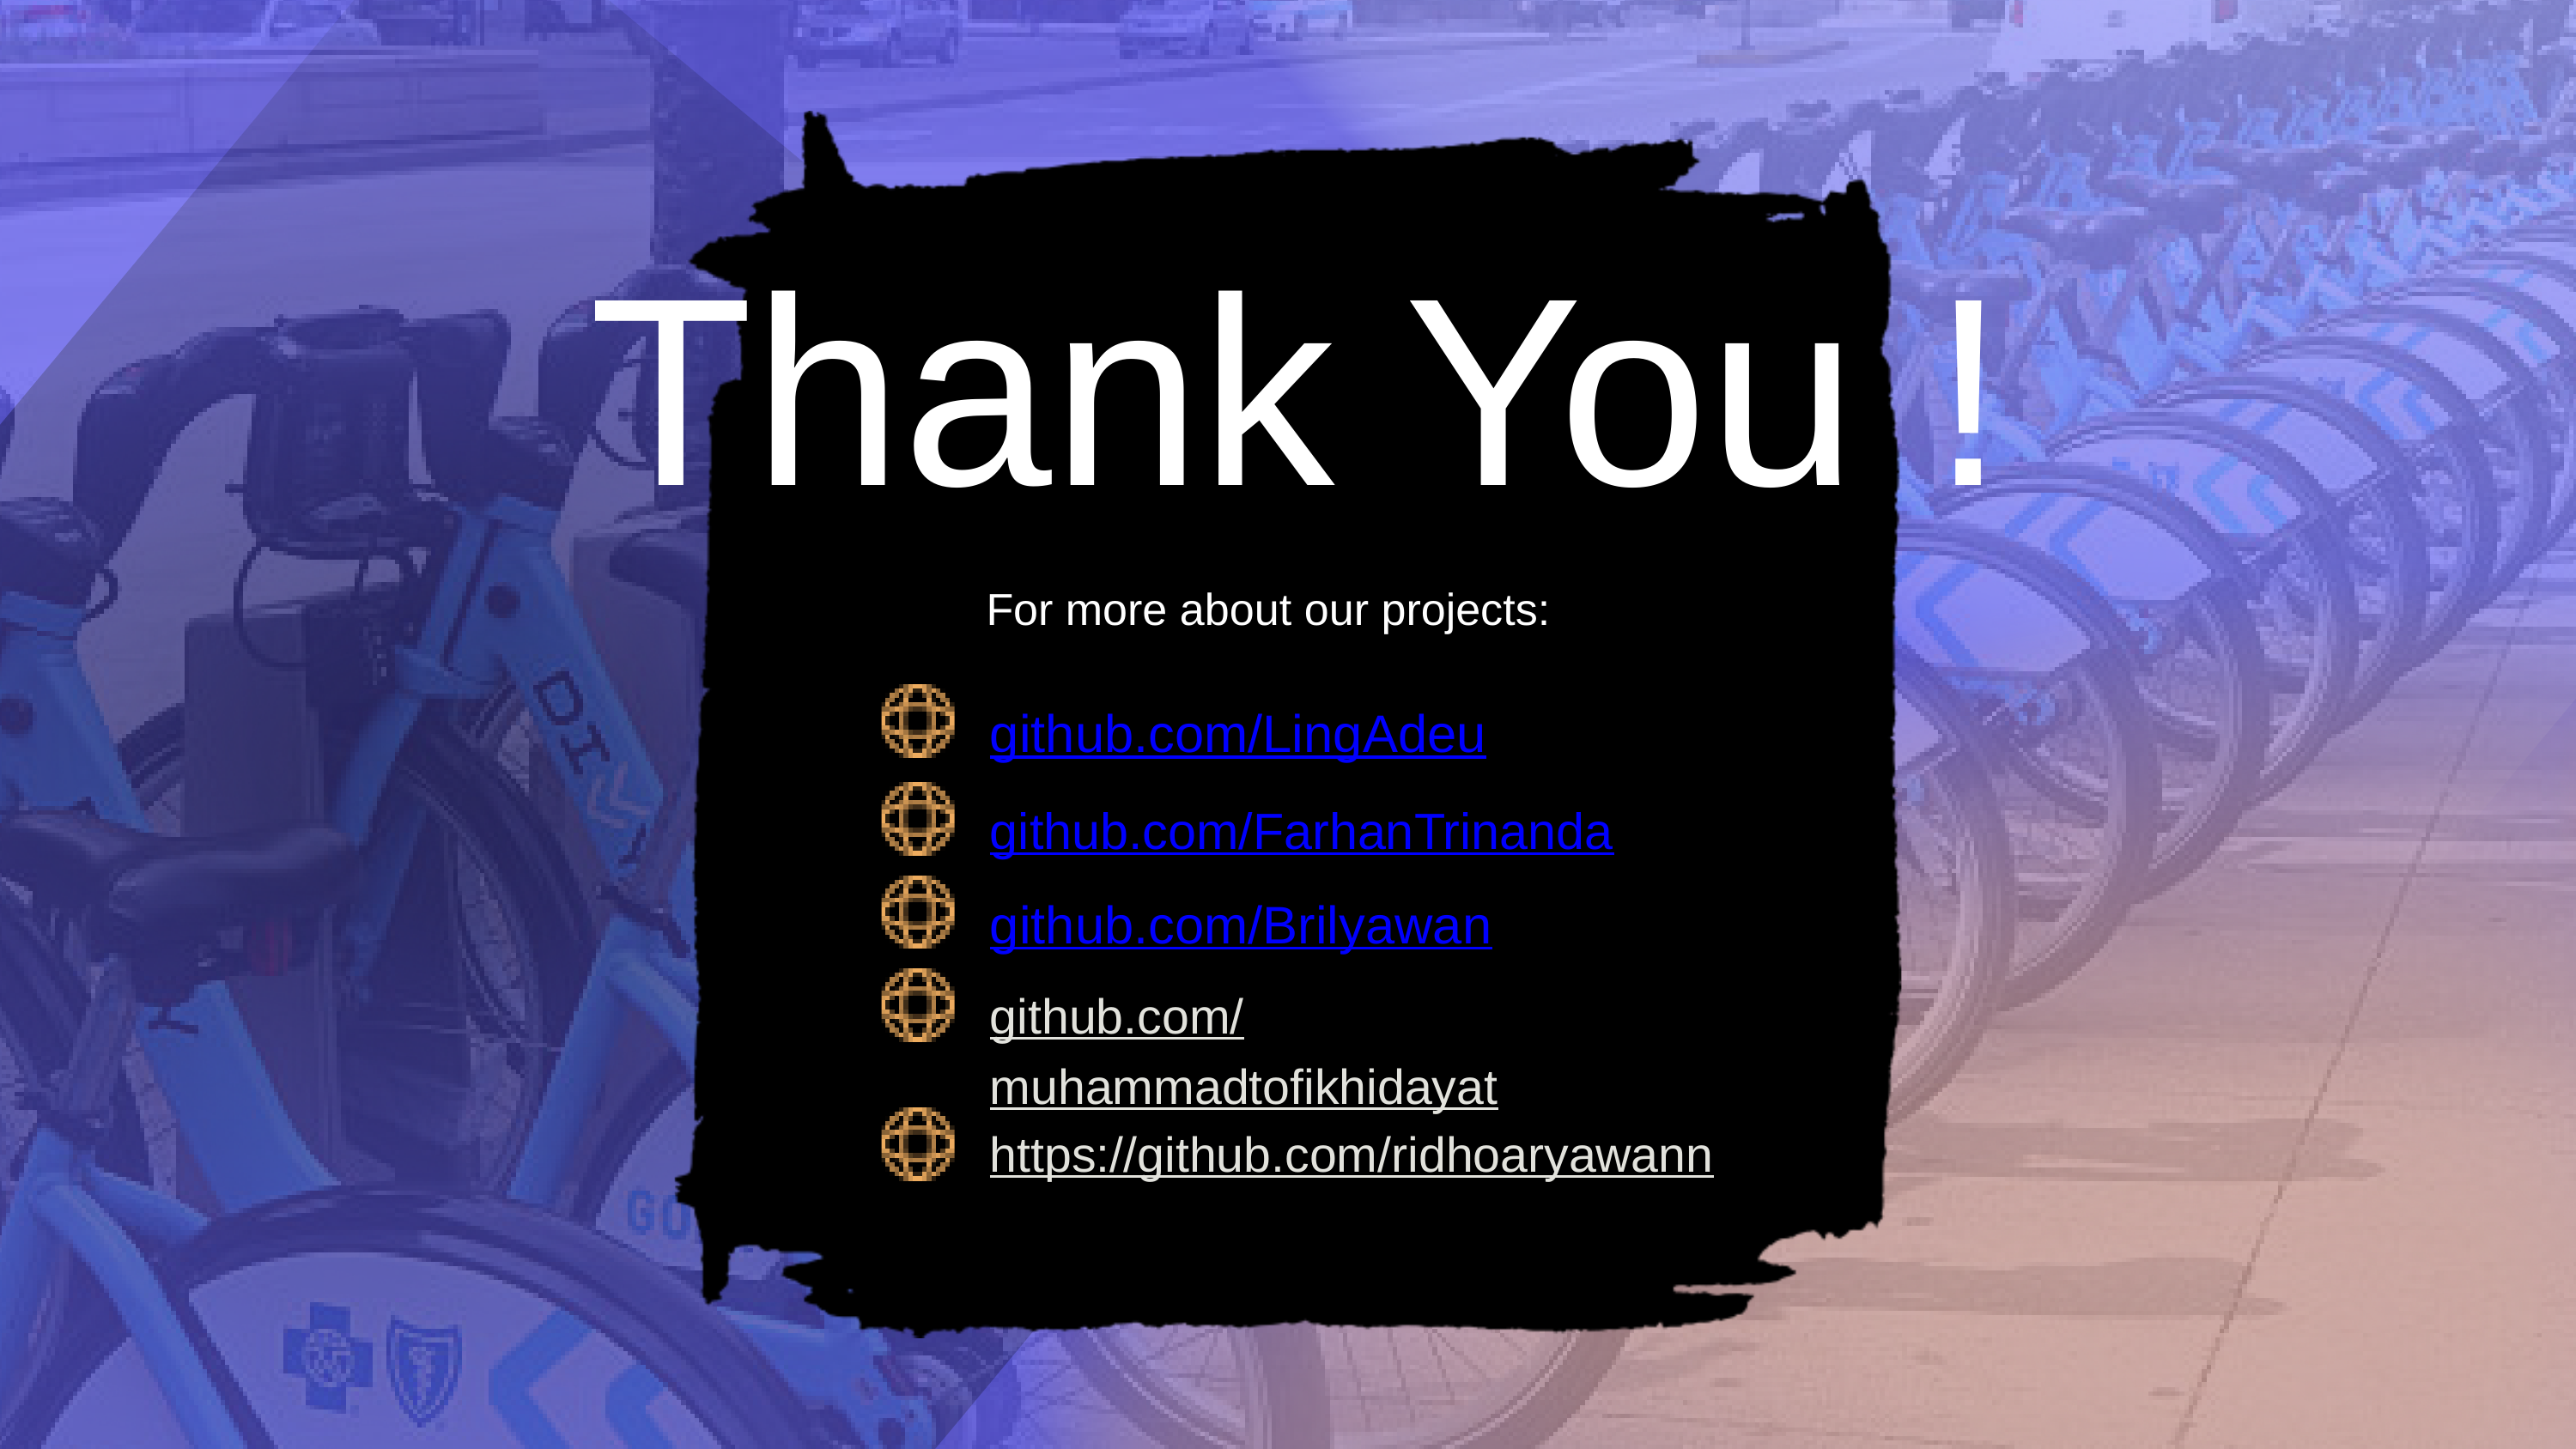

Thank You !

For more about our projects:

github.com/LingAdeu

github.com/FarhanTrinanda

github.com/Brilyawan

github.com/muhammadtofikhidayat

https://github.com/ridhoaryawann